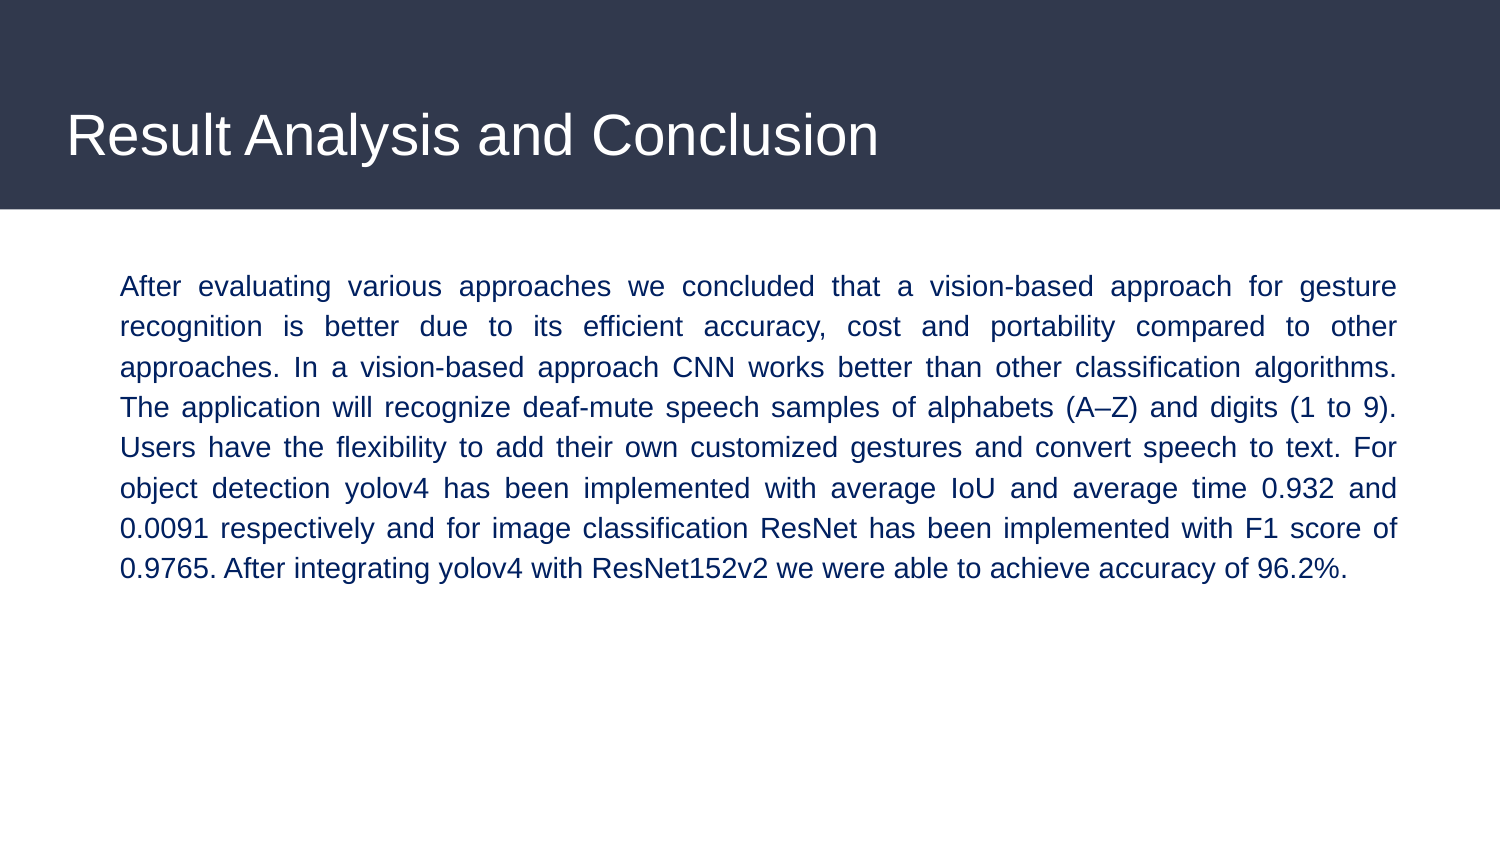

# Result Analysis and Conclusion
	After evaluating various approaches we concluded that a vision-based approach for gesture recognition is better due to its efficient accuracy, cost and portability compared to other approaches. In a vision-based approach CNN works better than other classification algorithms. The application will recognize deaf-mute speech samples of alphabets (A–Z) and digits (1 to 9). Users have the flexibility to add their own customized gestures and convert speech to text. For object detection yolov4 has been implemented with average IoU and average time 0.932 and 0.0091 respectively and for image classification ResNet has been implemented with F1 score of 0.9765. After integrating yolov4 with ResNet152v2 we were able to achieve accuracy of 96.2%.